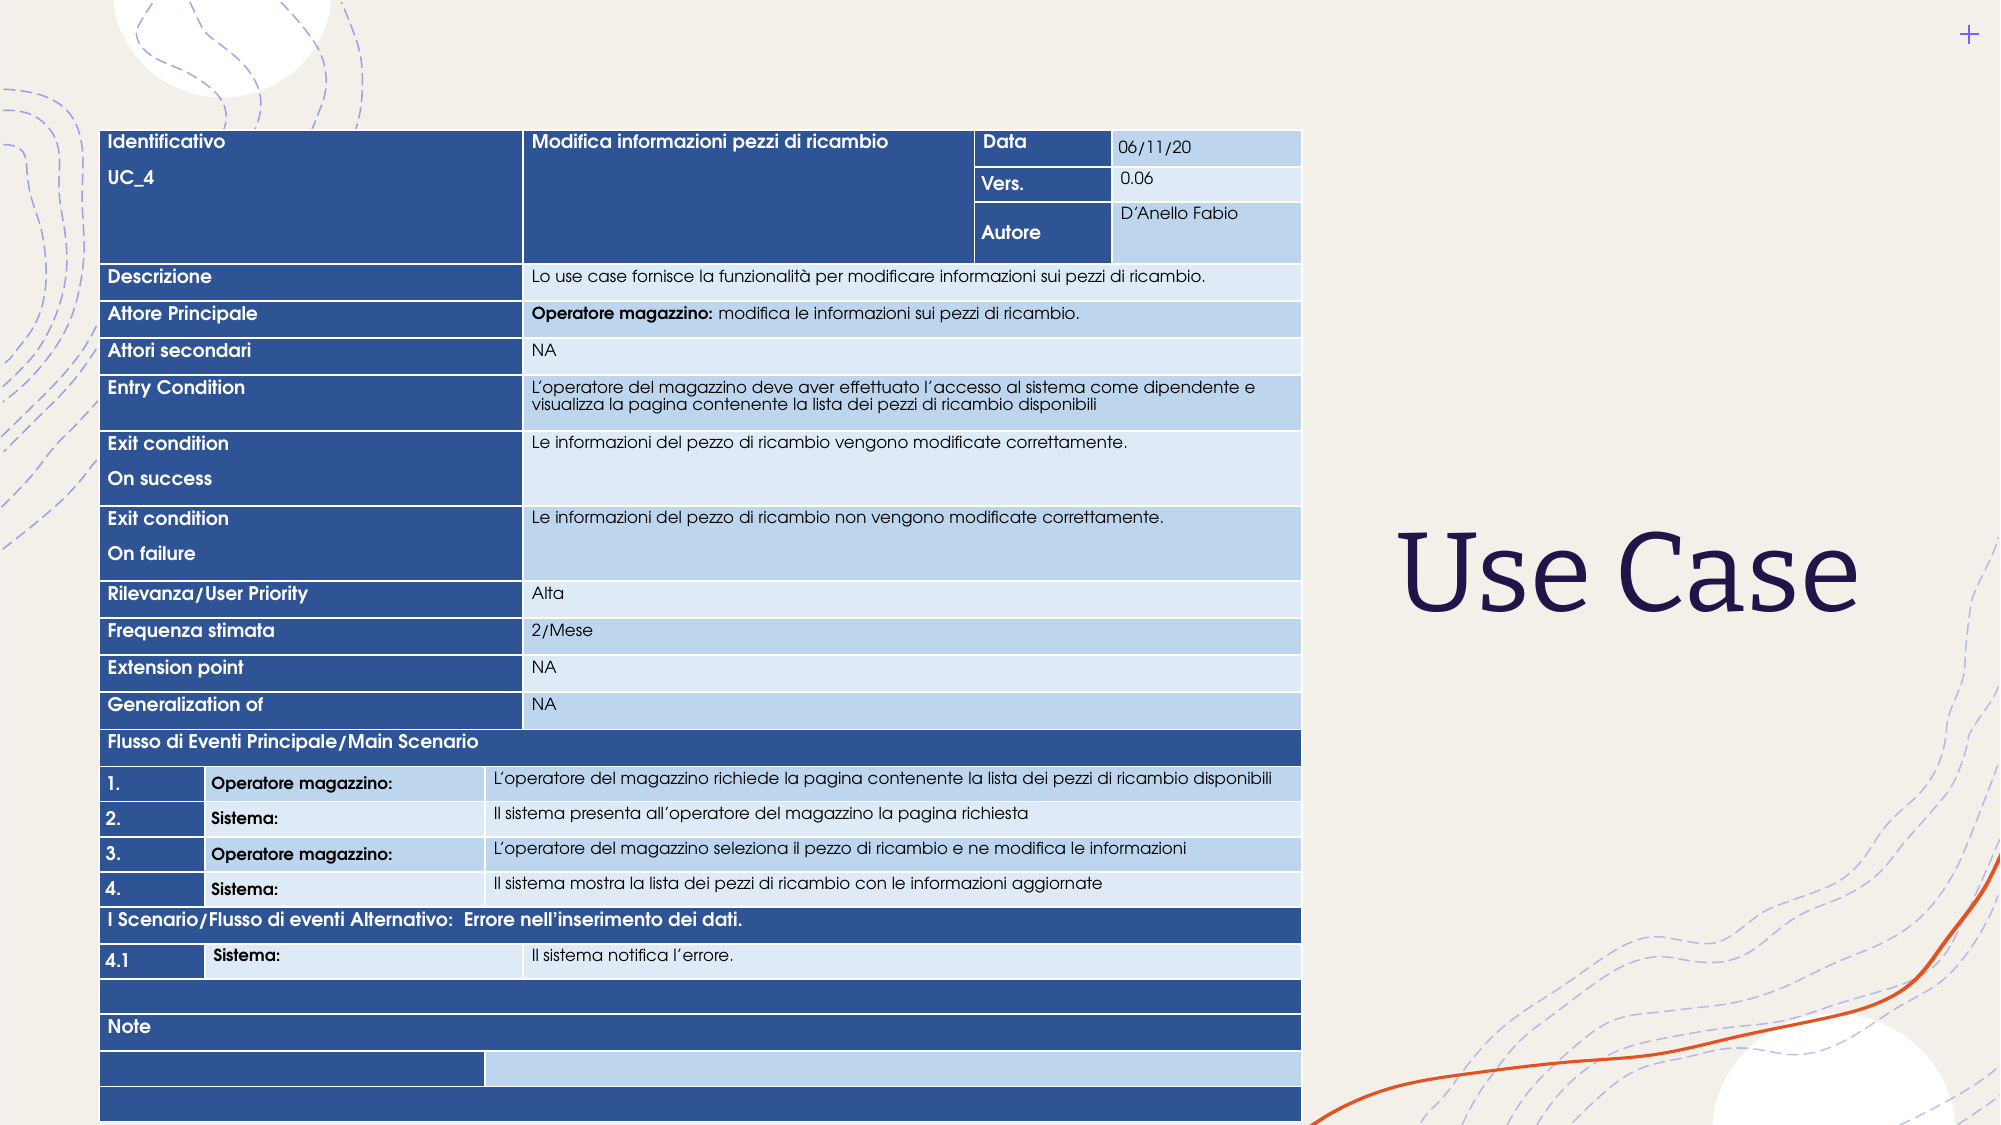

| Identificativo UC\_4 |  |  | Modifica informazioni pezzi di ricambio | Data | 06/11/20 |
| --- | --- | --- | --- | --- | --- |
|  |  |  |  | Vers. | 0.06 |
|  |  |  |  | Autore | D’Anello Fabio |
| Descrizione |  |  | Lo use case fornisce la funzionalità per modificare informazioni sui pezzi di ricambio. |  |  |
| Attore Principale |  |  | Operatore magazzino: modifica le informazioni sui pezzi di ricambio. |  |  |
| Attori secondari |  |  | NA |  |  |
| Entry Condition |  |  | L’operatore del magazzino deve aver effettuato l’accesso al sistema come dipendente e visualizza la pagina contenente la lista dei pezzi di ricambio disponibili |  |  |
| Exit condition On success |  |  | Le informazioni del pezzo di ricambio vengono modificate correttamente. |  |  |
| Exit condition On failure |  |  | Le informazioni del pezzo di ricambio non vengono modificate correttamente. |  |  |
| Rilevanza/User Priority |  |  | Alta |  |  |
| Frequenza stimata |  |  | 2/Mese |  |  |
| Extension point |  |  | NA |  |  |
| Generalization of |  |  | NA |  |  |
| Flusso di Eventi Principale/Main Scenario |  |  |  |  |  |
| 1. | Operatore magazzino: | L’operatore del magazzino richiede la pagina contenente la lista dei pezzi di ricambio disponibili |  |  |  |
| 2. | Sistema: | Il sistema presenta all’operatore del magazzino la pagina richiesta |  |  |  |
| 3. | Operatore magazzino: | L’operatore del magazzino seleziona il pezzo di ricambio e ne modifica le informazioni |  |  |  |
| 4. | Sistema: | Il sistema mostra la lista dei pezzi di ricambio con le informazioni aggiornate |  |  |  |
| I Scenario/Flusso di eventi Alternativo: Errore nell’inserimento dei dati. |  |  |  |  |  |
| 4.1 | Sistema: |  | Il sistema notifica l’errore. |  |  |
|  |  |  |  |  |  |
| Note |  |  |  |  |  |
|  |  |  |  |  |  |
|  |  |  |  |  |  |
# Use Case